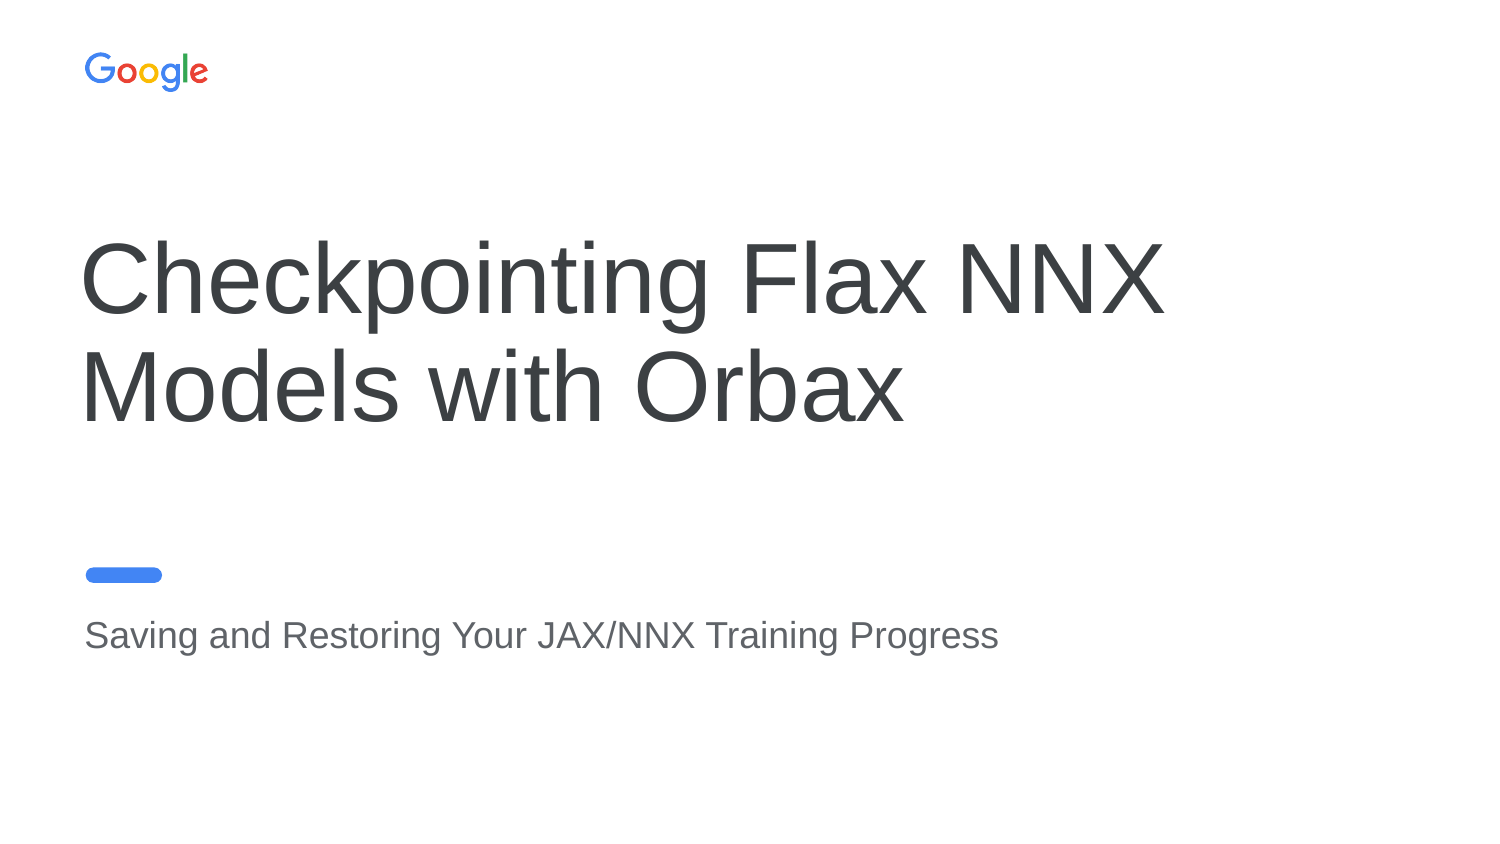

# Checkpointing Flax NNX Models with Orbax
Saving and Restoring Your JAX/NNX Training Progress